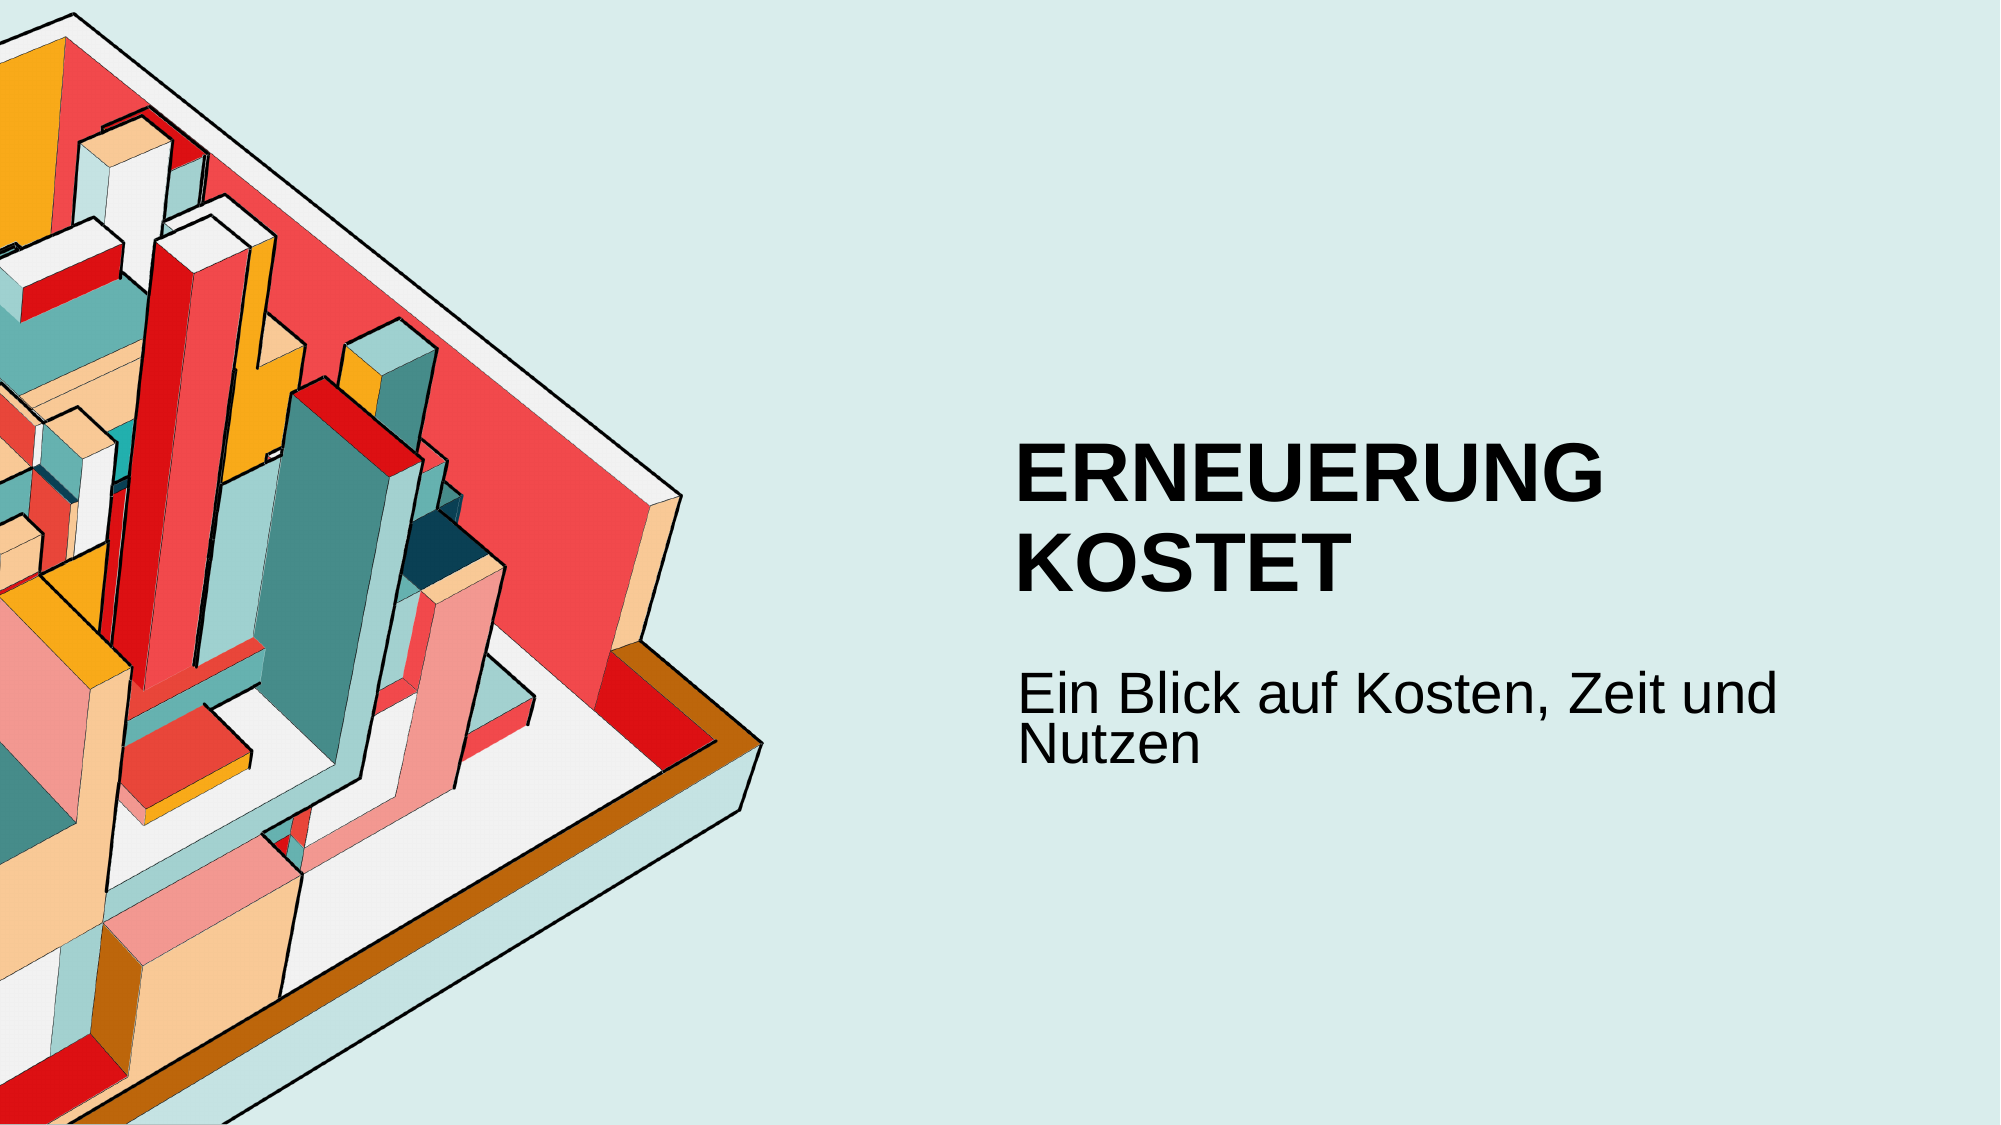

# Erneuerung Kostet
Ein Blick auf Kosten, Zeit und Nutzen